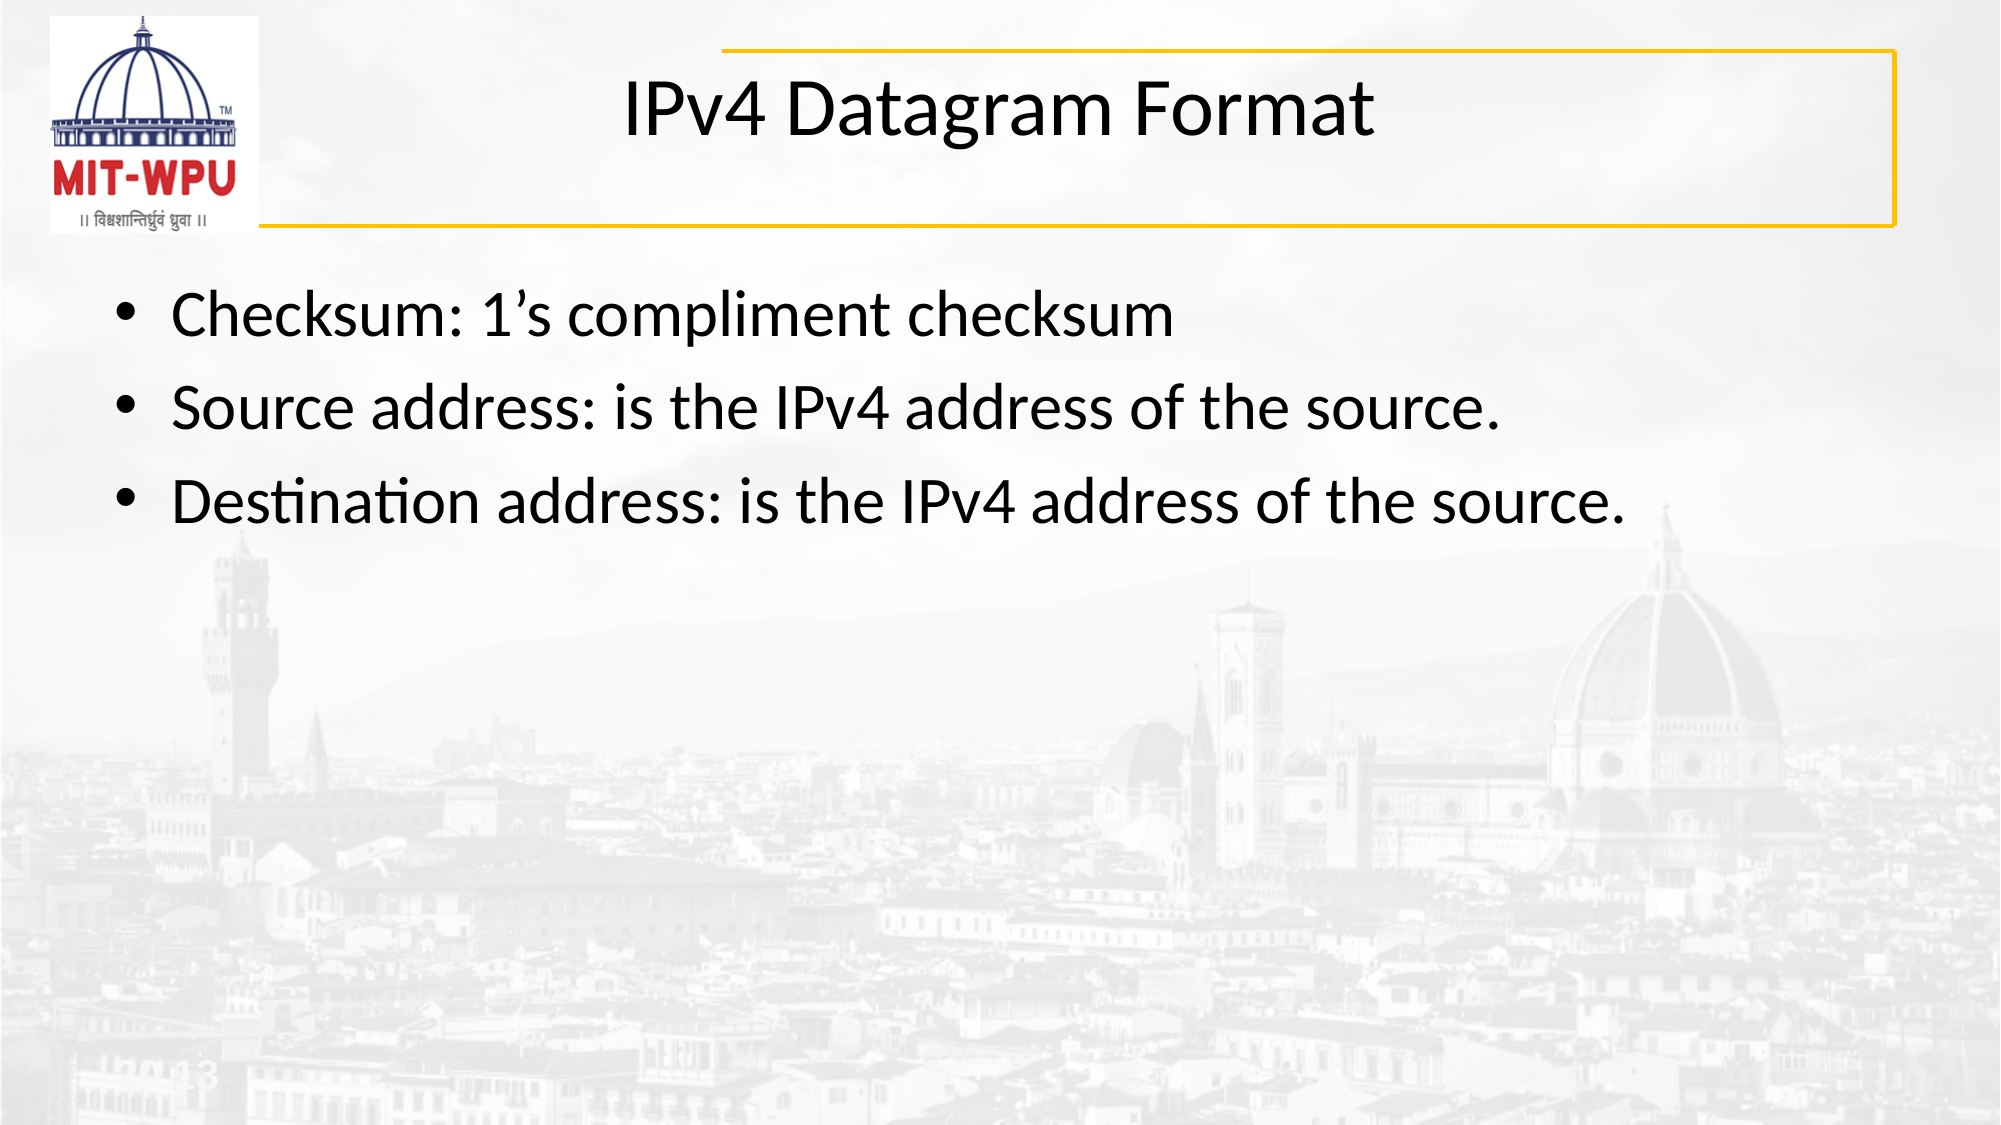

# IPv4 Datagram Format
Checksum: 1’s compliment checksum
Source address: is the IPv4 address of the source.
Destination address: is the IPv4 address of the source.
20.13